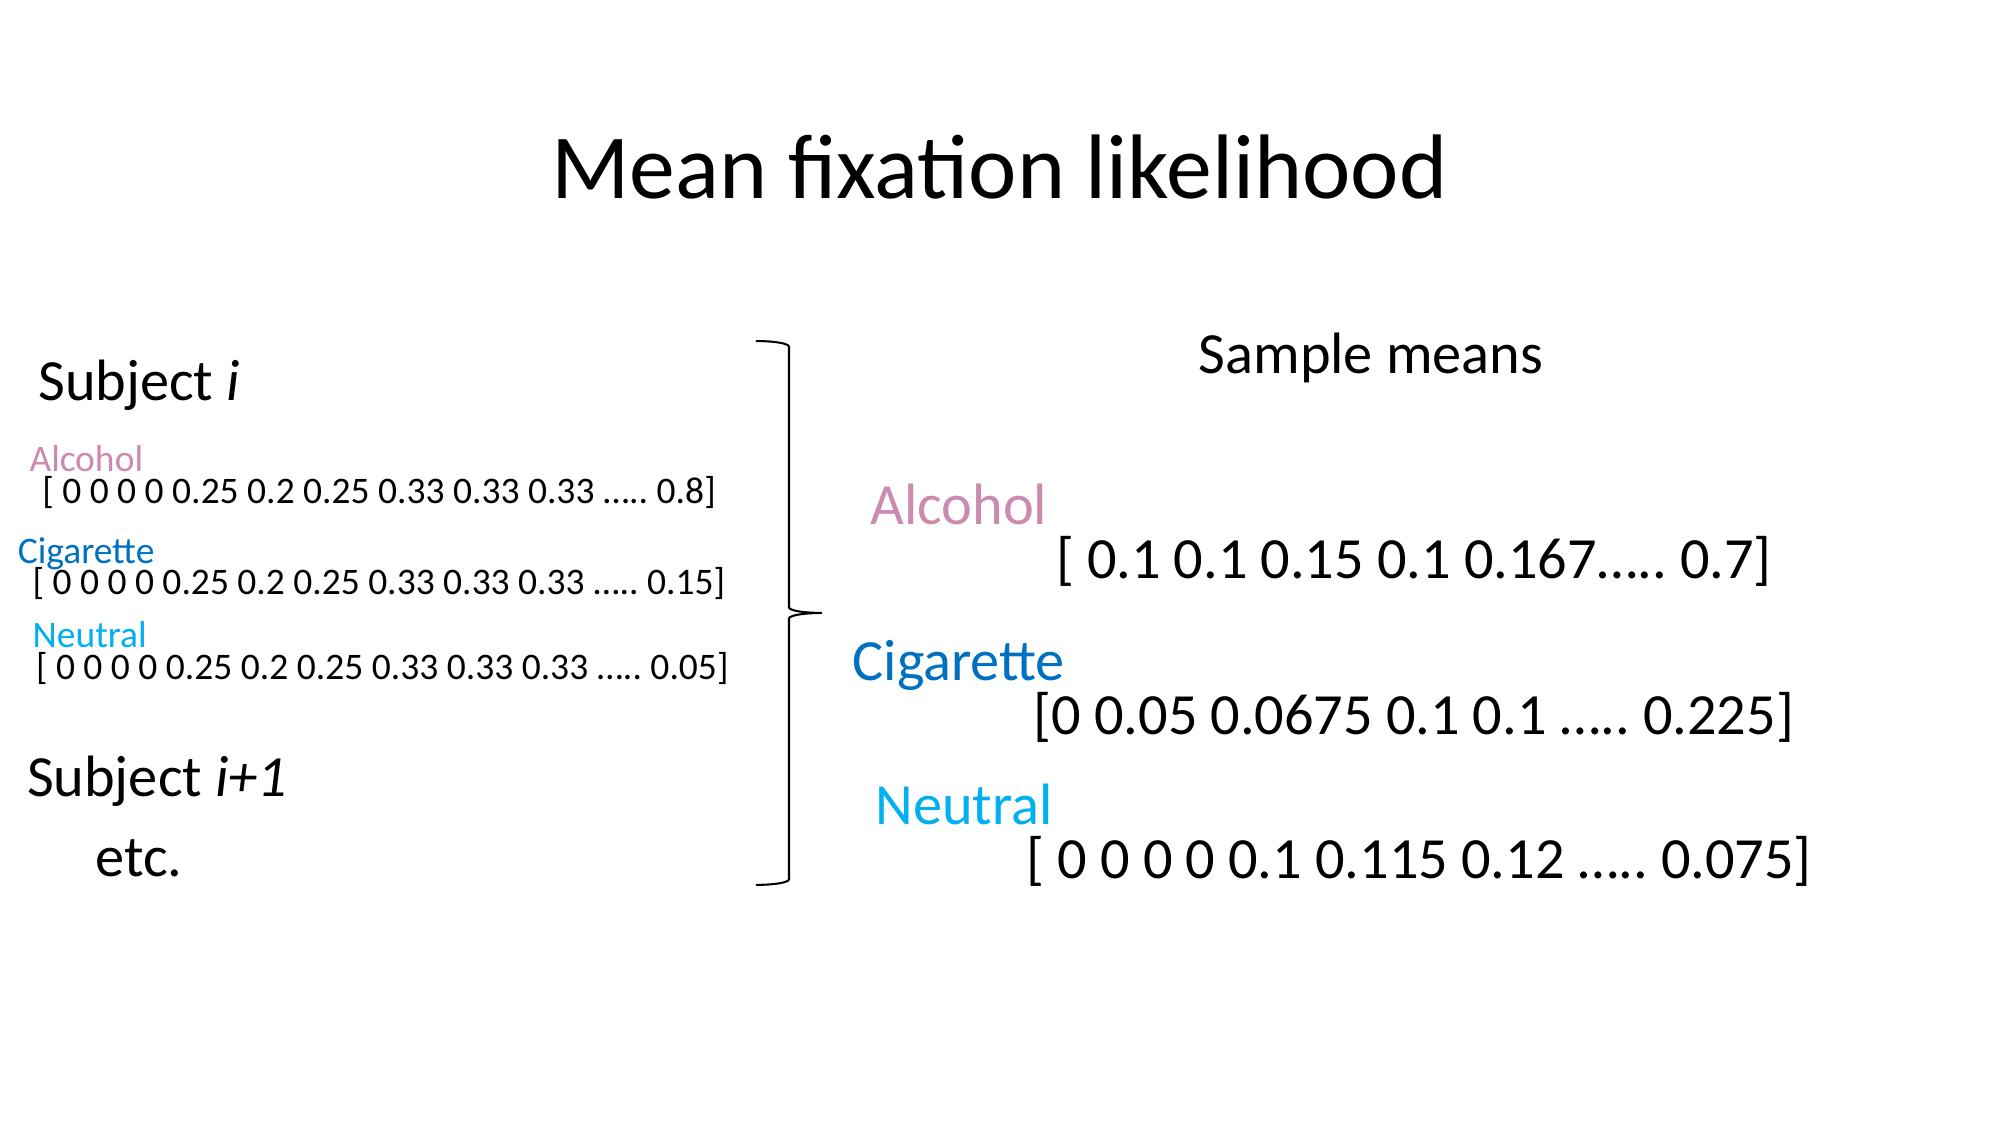

# Mean fixation likelihood
Sample means
Subject i

Alcohol
[ 0 0 0 0 0.25 0.2 0.25 0.33 0.33 0.33 ….. 0.8]
Cigarette
[ 0 0 0 0 0.25 0.2 0.25 0.33 0.33 0.33 ….. 0.15]
Neutral
[ 0 0 0 0 0.25 0.2 0.25 0.33 0.33 0.33 ….. 0.05]
Alcohol
[ 0.1 0.1 0.15 0.1 0.167….. 0.7]
Cigarette
[0 0.05 0.0675 0.1 0.1 ….. 0.225]
Neutral
[ 0 0 0 0 0.1 0.115 0.12 ….. 0.075]
Subject i+1
etc.